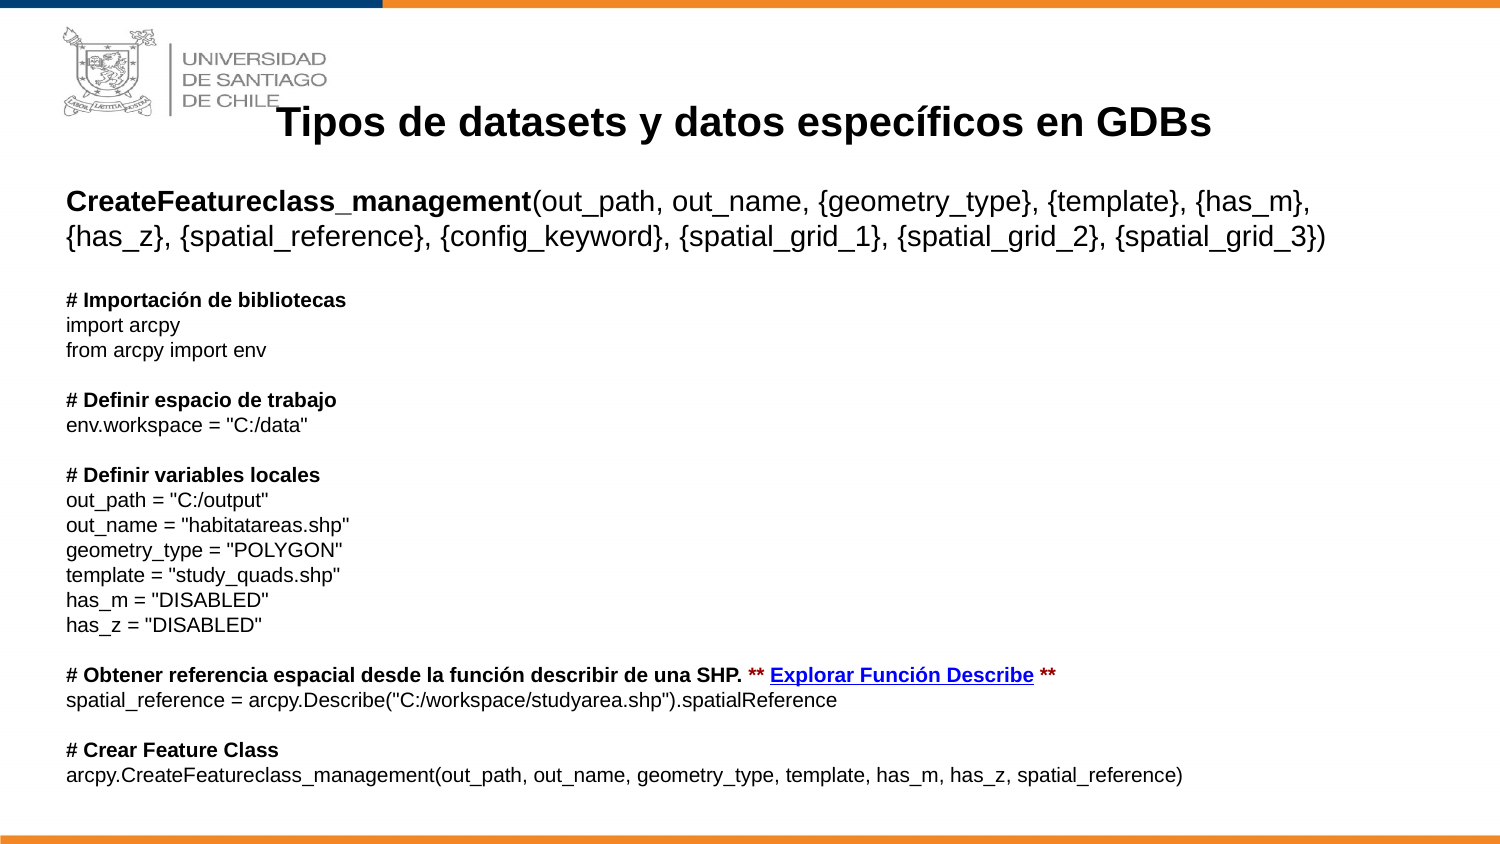

# Tipos de datasets y datos específicos en GDBs
CreateFeatureclass_management(out_path, out_name, {geometry_type}, {template}, {has_m}, {has_z}, {spatial_reference}, {config_keyword}, {spatial_grid_1}, {spatial_grid_2}, {spatial_grid_3})

# Importación de bibliotecas
import arcpy
from arcpy import env

# Definir espacio de trabajo
env.workspace = "C:/data"

# Definir variables locales
out_path = "C:/output"
out_name = "habitatareas.shp"
geometry_type = "POLYGON"
template = "study_quads.shp"
has_m = "DISABLED"
has_z = "DISABLED"

# Obtener referencia espacial desde la función describir de una SHP. ** Explorar Función Describe **
spatial_reference = arcpy.Describe("C:/workspace/studyarea.shp").spatialReference

# Crear Feature Class
arcpy.CreateFeatureclass_management(out_path, out_name, geometry_type, template, has_m, has_z, spatial_reference)